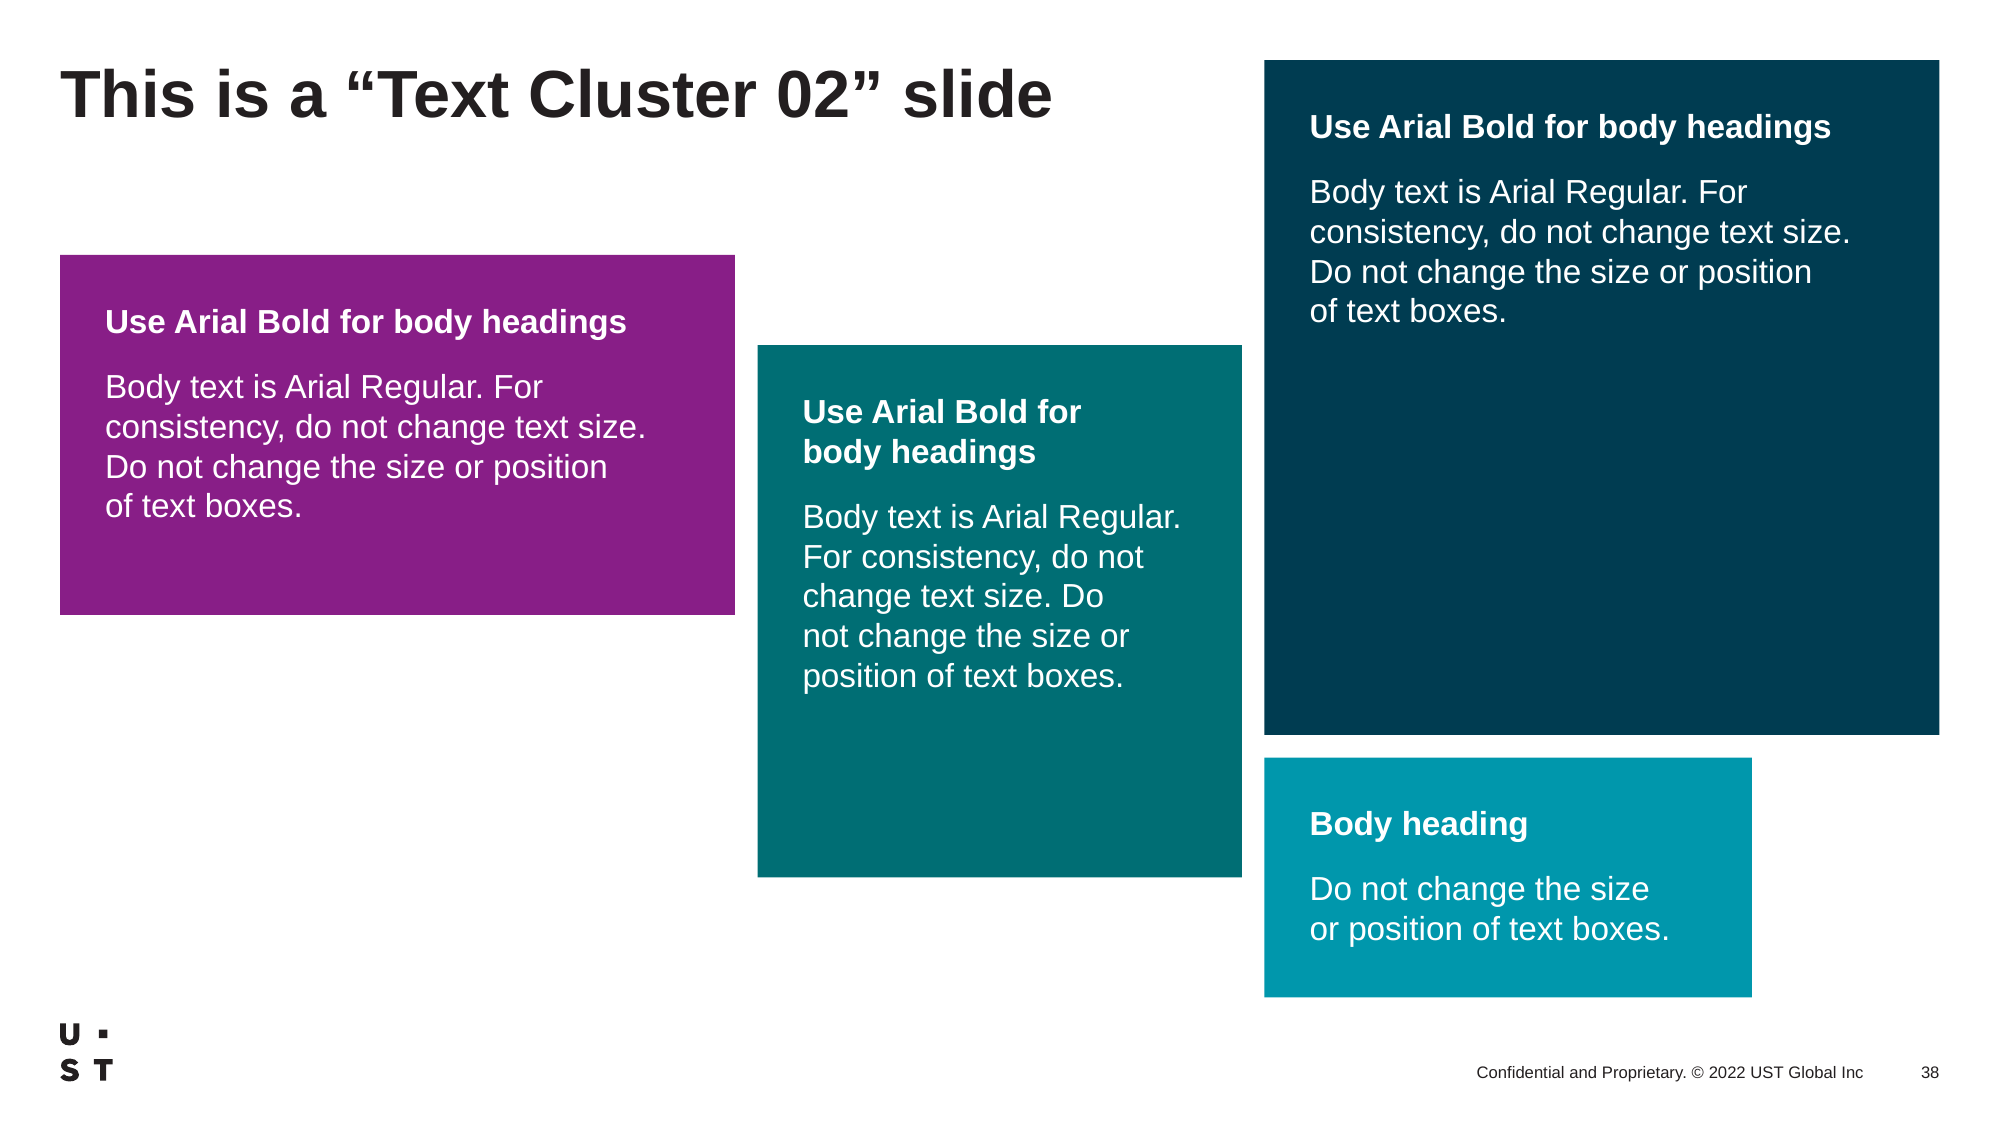

# This is a “Text Cluster 02” slide
Use Arial Bold for body headings
Body text is Arial Regular. For consistency, do not change text size. Do not change the size or position of text boxes.
Use Arial Bold for body headings
Body text is Arial Regular. For consistency, do not change text size. Do not change the size or position of text boxes.
Use Arial Bold for body headings
Body text is Arial Regular. For consistency, do not change text size. Do not change the size or position of text boxes.
Body heading
Do not change the size or position of text boxes.